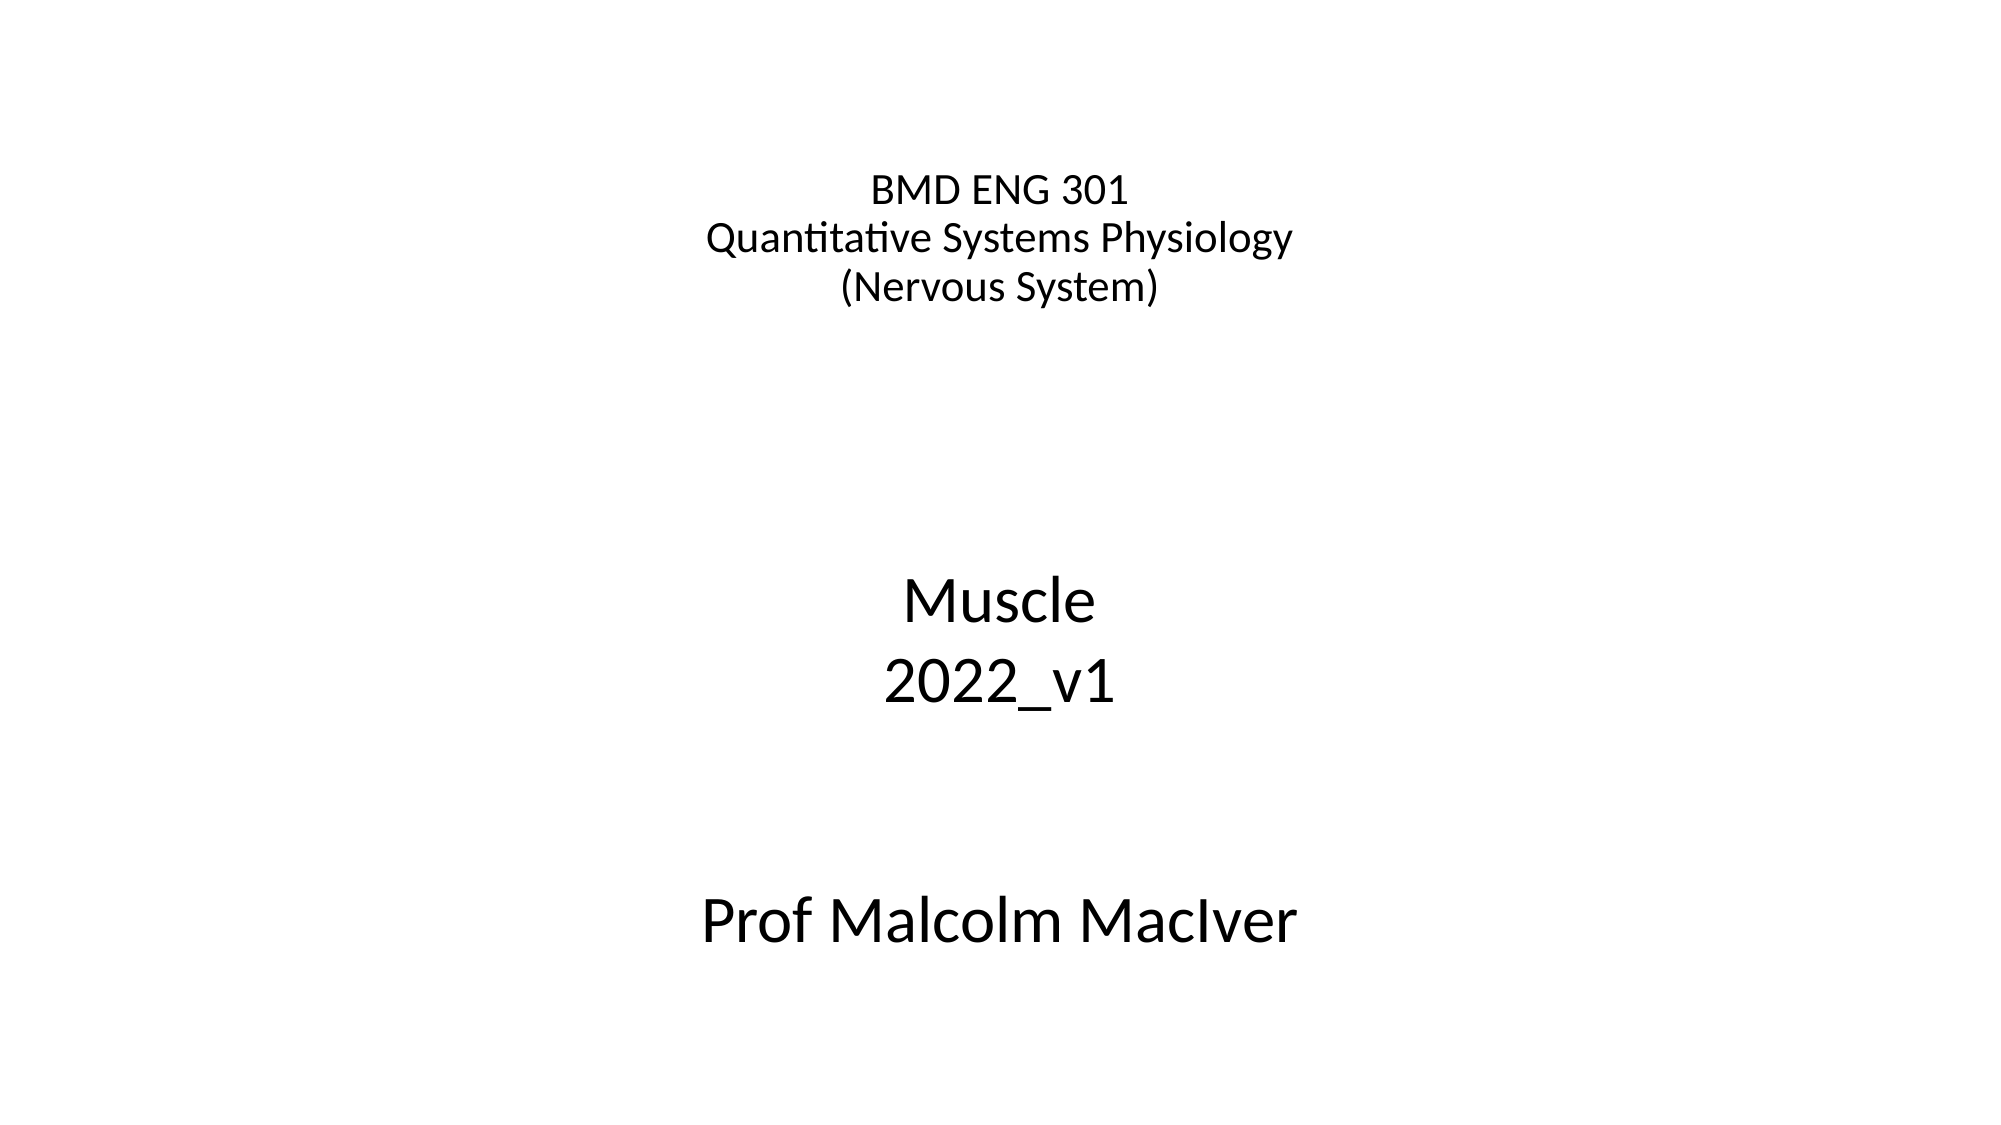

# BMD ENG 301 Quantitative Systems Physiology (Nervous System)
Muscle
2022_v1

Prof Malcolm MacIver